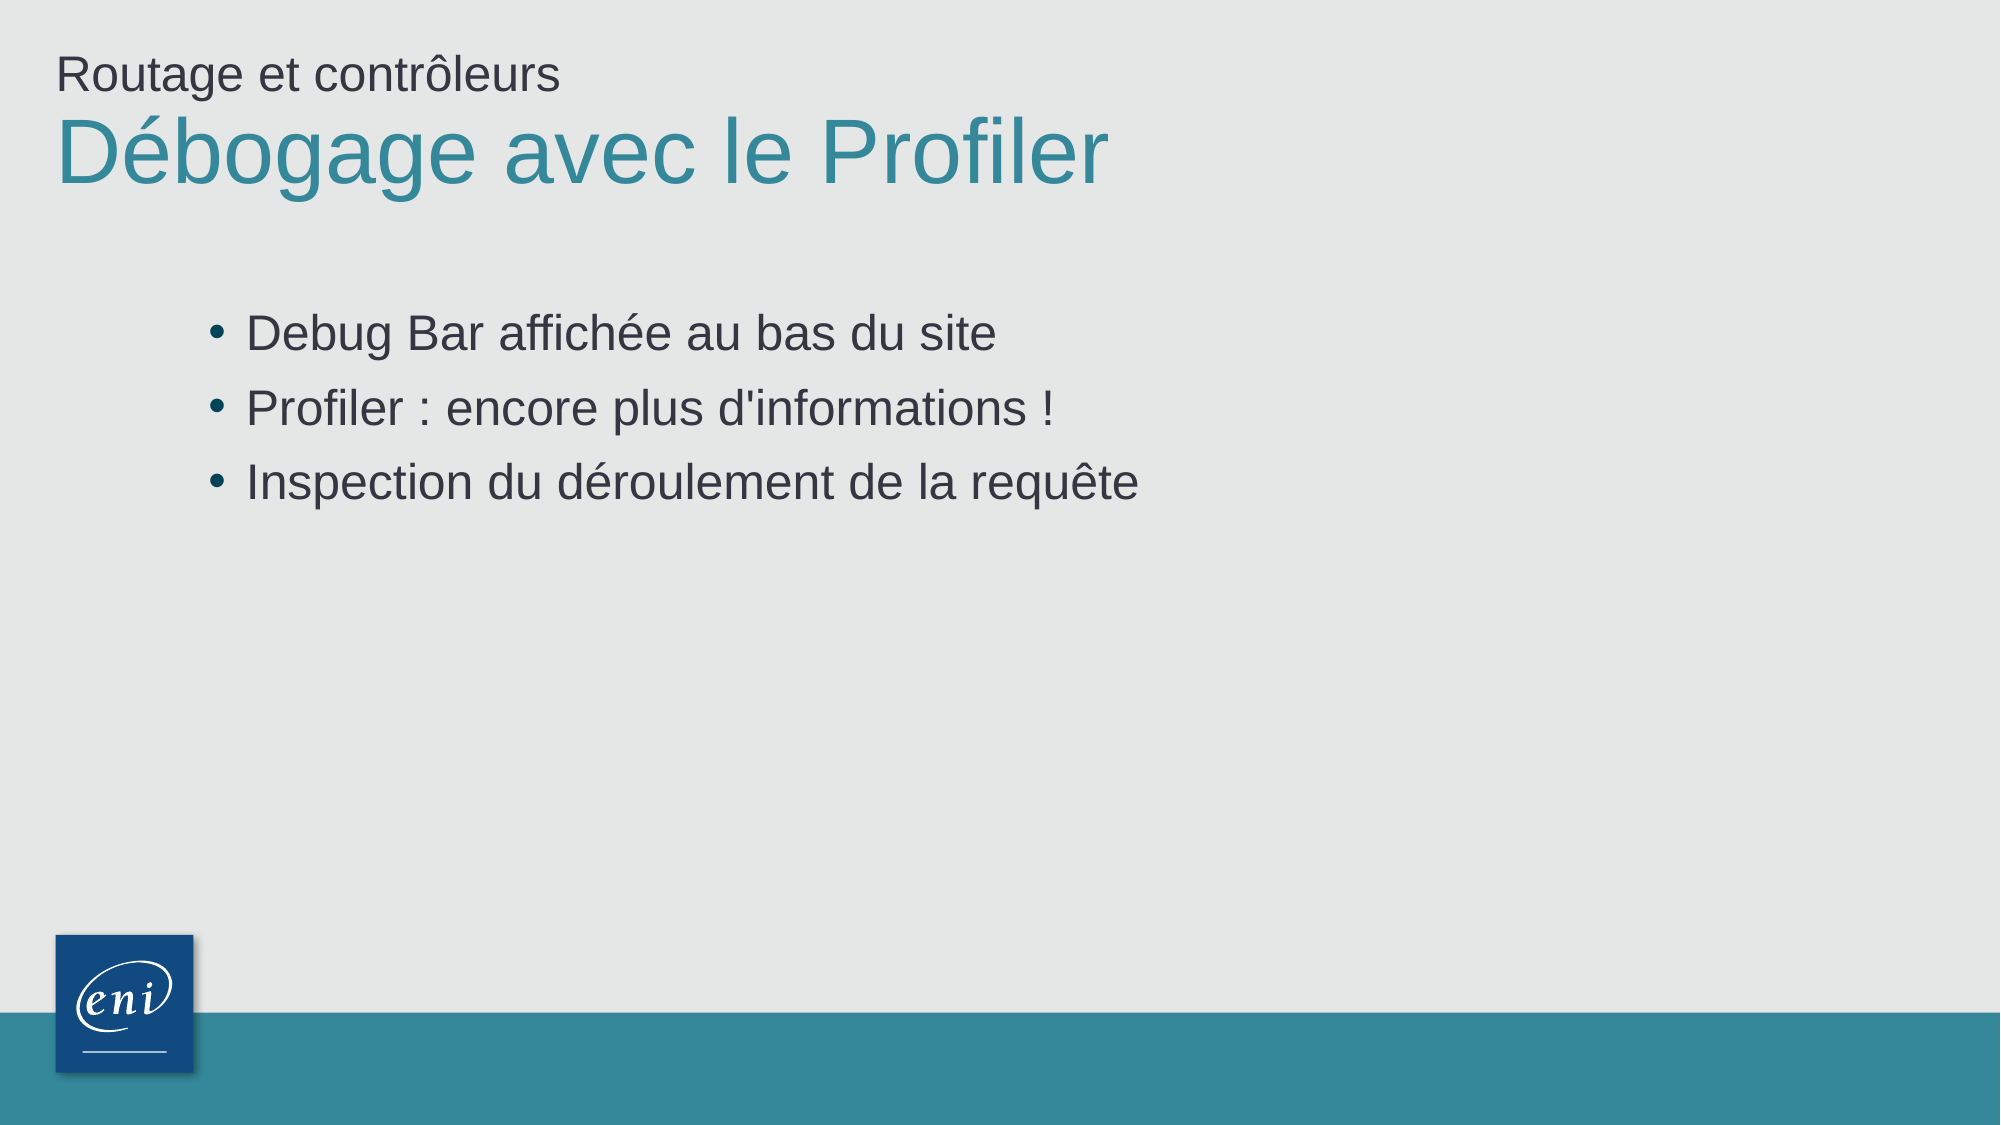

Routage et contrôleurs
# Débogage avec le Profiler
Debug Bar affichée au bas du site
Profiler : encore plus d'informations !
Inspection du déroulement de la requête